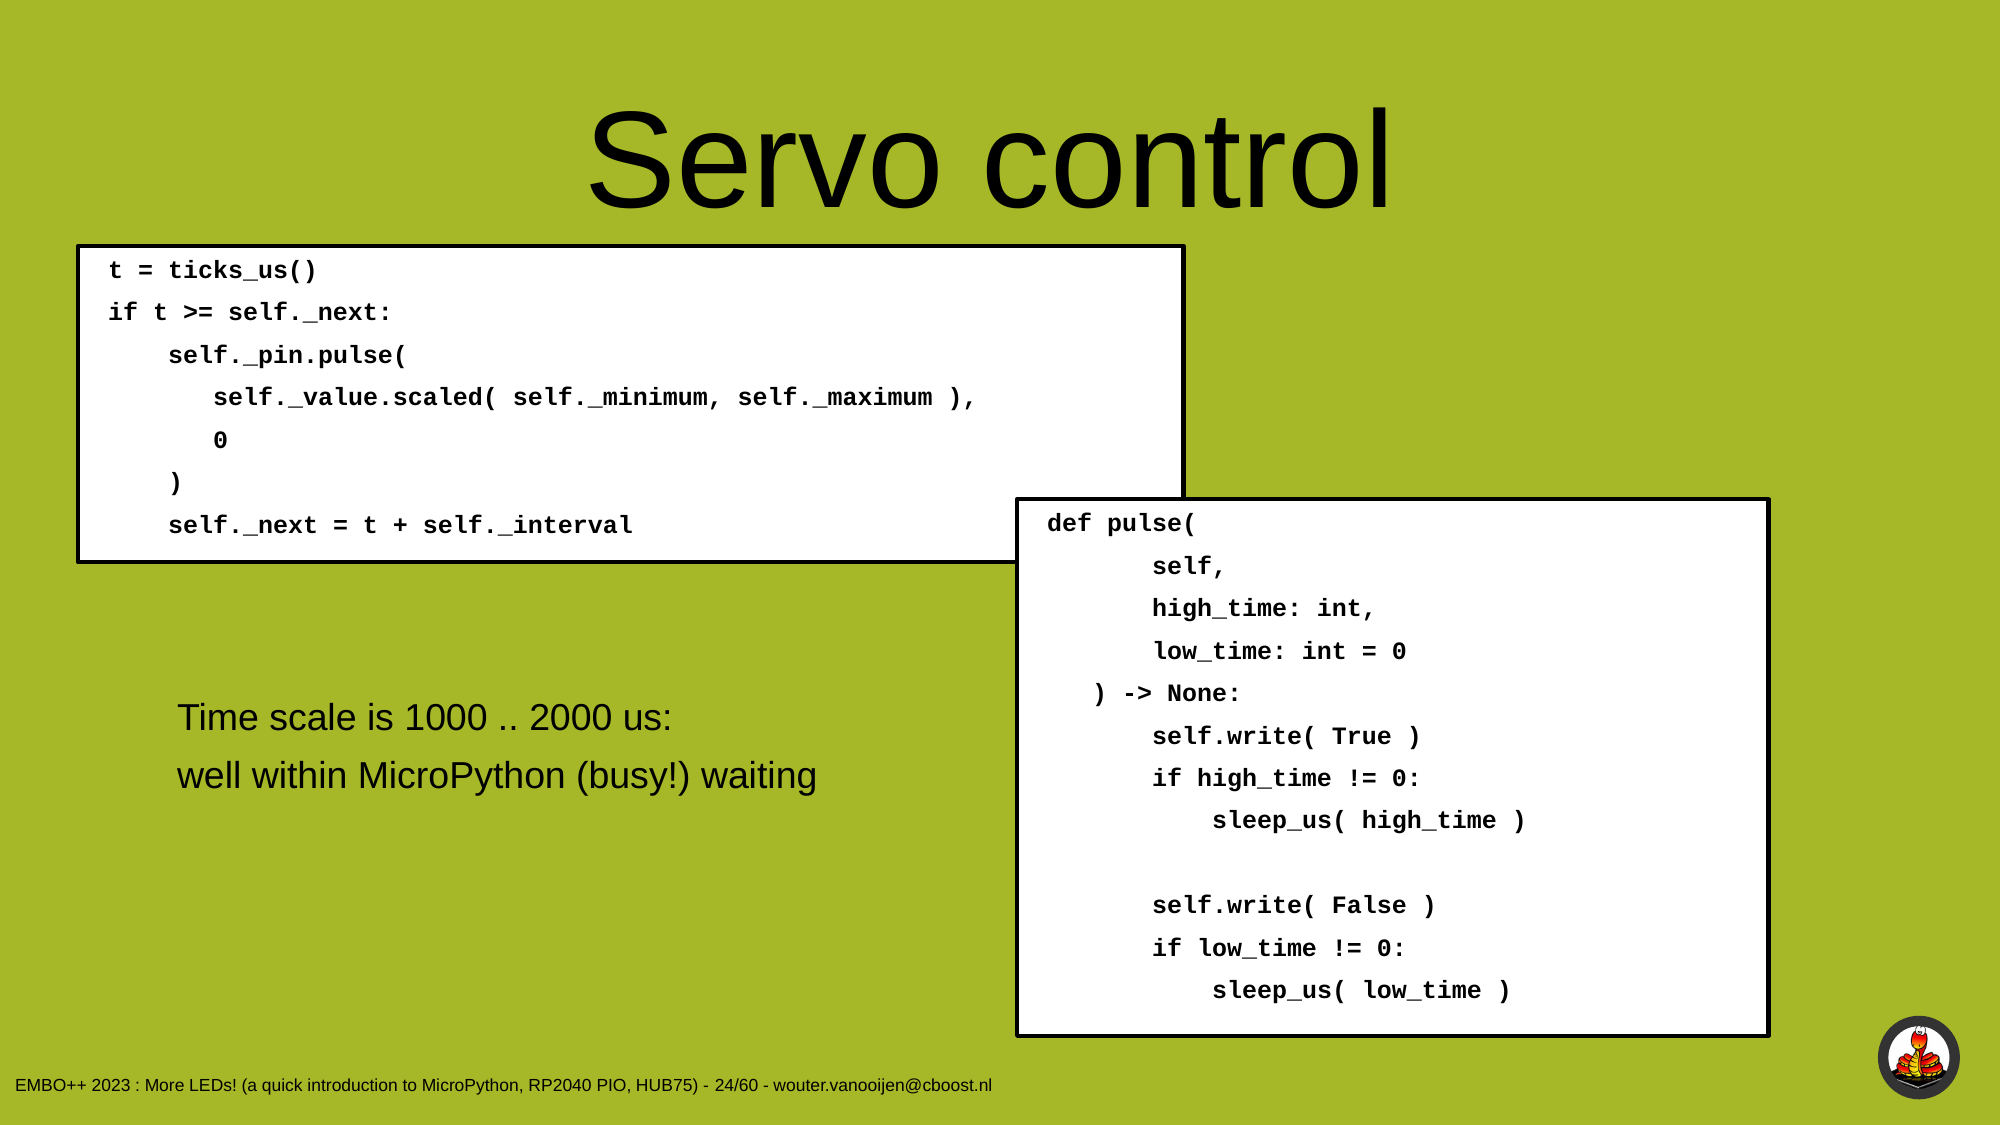

Servo control

 t = ticks_us()
 if t >= self._next:
     self._pin.pulse(
        self._value.scaled( self._minimum, self._maximum ),
        0
     )
     self._next = t + self._interval
 def pulse(
        self,
        high_time: int,
        low_time: int = 0
    ) -> None:
        self.write( True )
        if high_time != 0:
            sleep_us( high_time )

        self.write( False )
        if low_time != 0:
            sleep_us( low_time )
Time scale is 1000 .. 2000 us:
well within MicroPython (busy!) waiting